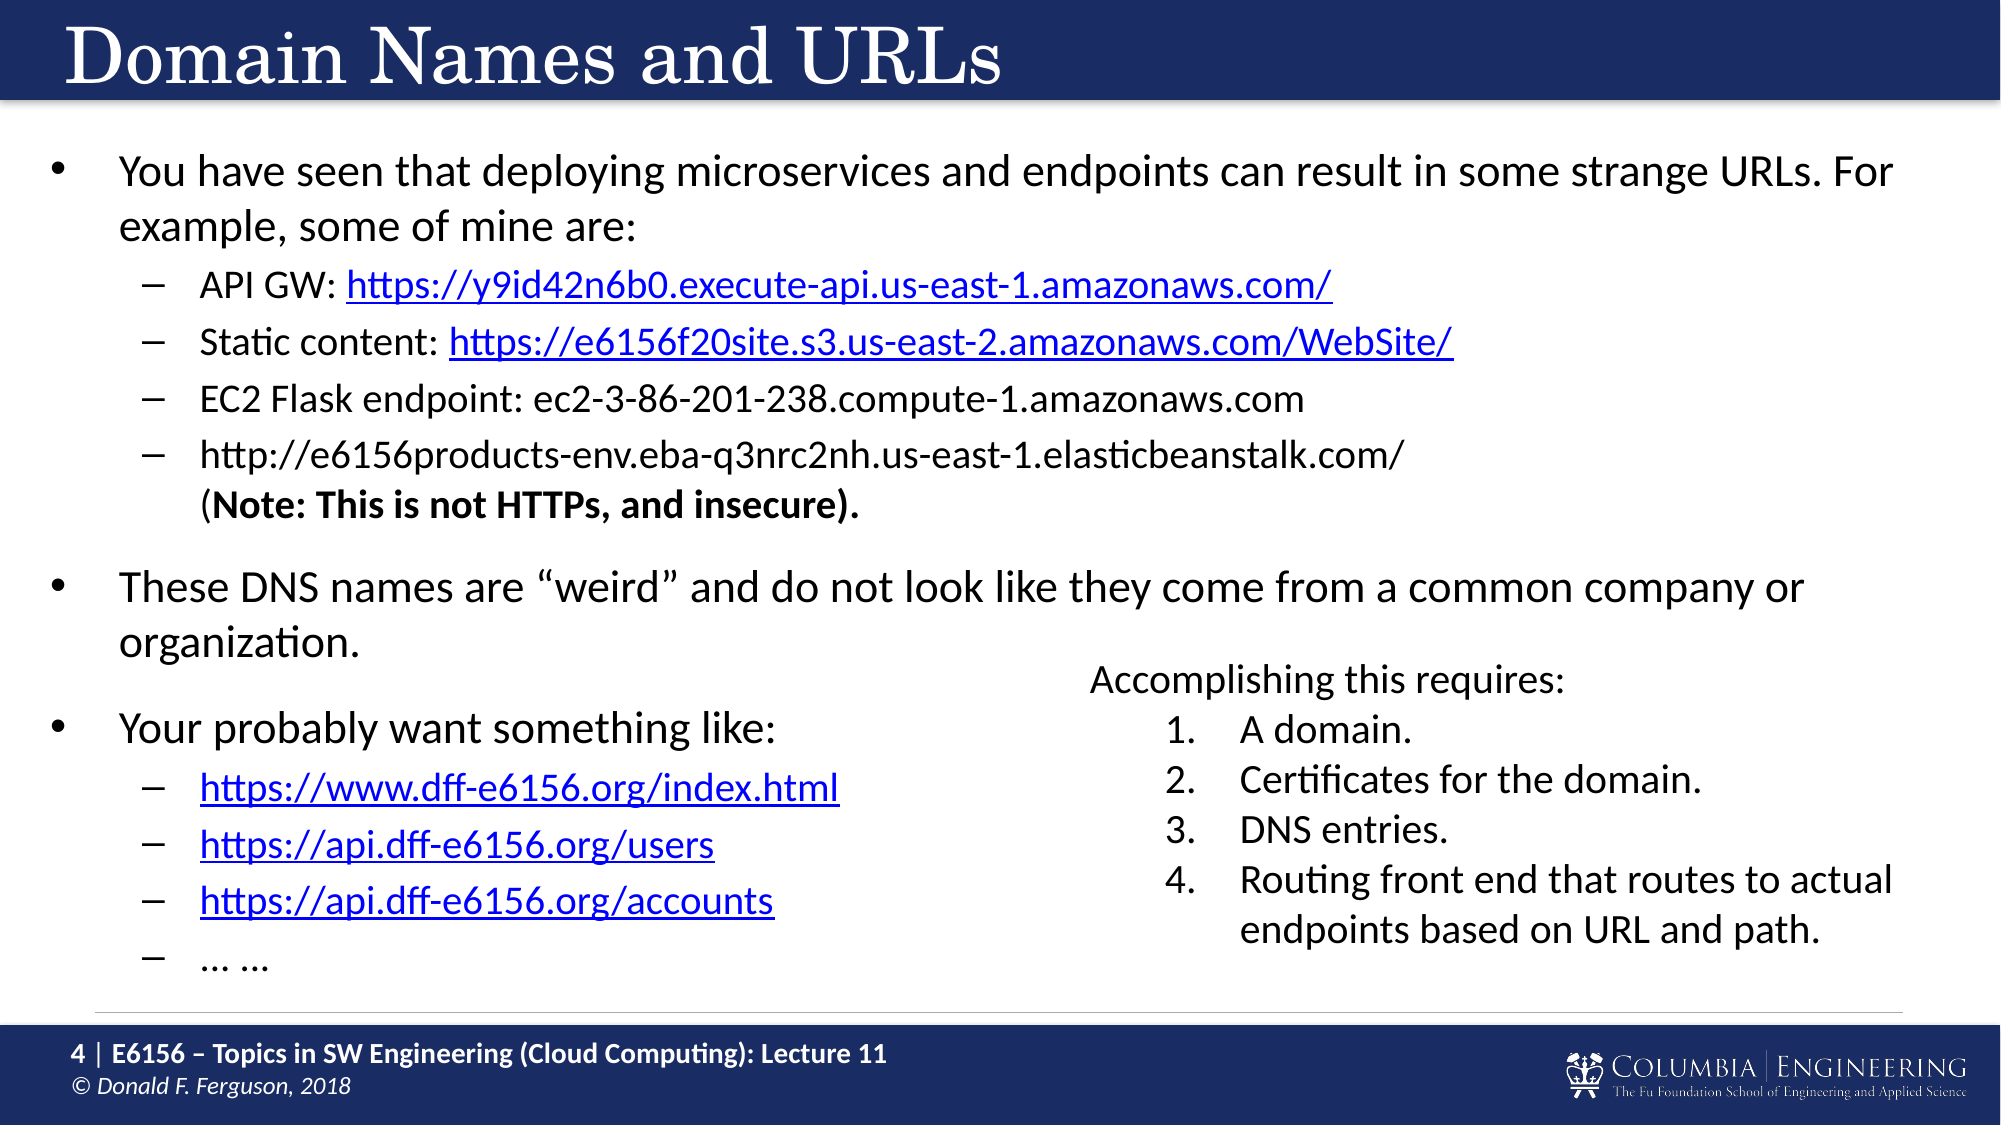

# Domain Names and URLs
You have seen that deploying microservices and endpoints can result in some strange URLs. For example, some of mine are:
API GW: https://y9id42n6b0.execute-api.us-east-1.amazonaws.com/
Static content: https://e6156f20site.s3.us-east-2.amazonaws.com/WebSite/
EC2 Flask endpoint: ec2-3-86-201-238.compute-1.amazonaws.com
http://e6156products-env.eba-q3nrc2nh.us-east-1.elasticbeanstalk.com/
(Note: This is not HTTPs, and insecure).
These DNS names are “weird” and do not look like they come from a common company or organization.
Your probably want something like:
https://www.dff-e6156.org/index.html
https://api.dff-e6156.org/users
https://api.dff-e6156.org/accounts
... ...

Accomplishing this requires:
A domain.
Certificates for the domain.
DNS entries.
Routing front end that routes to actual
endpoints based on URL and path.